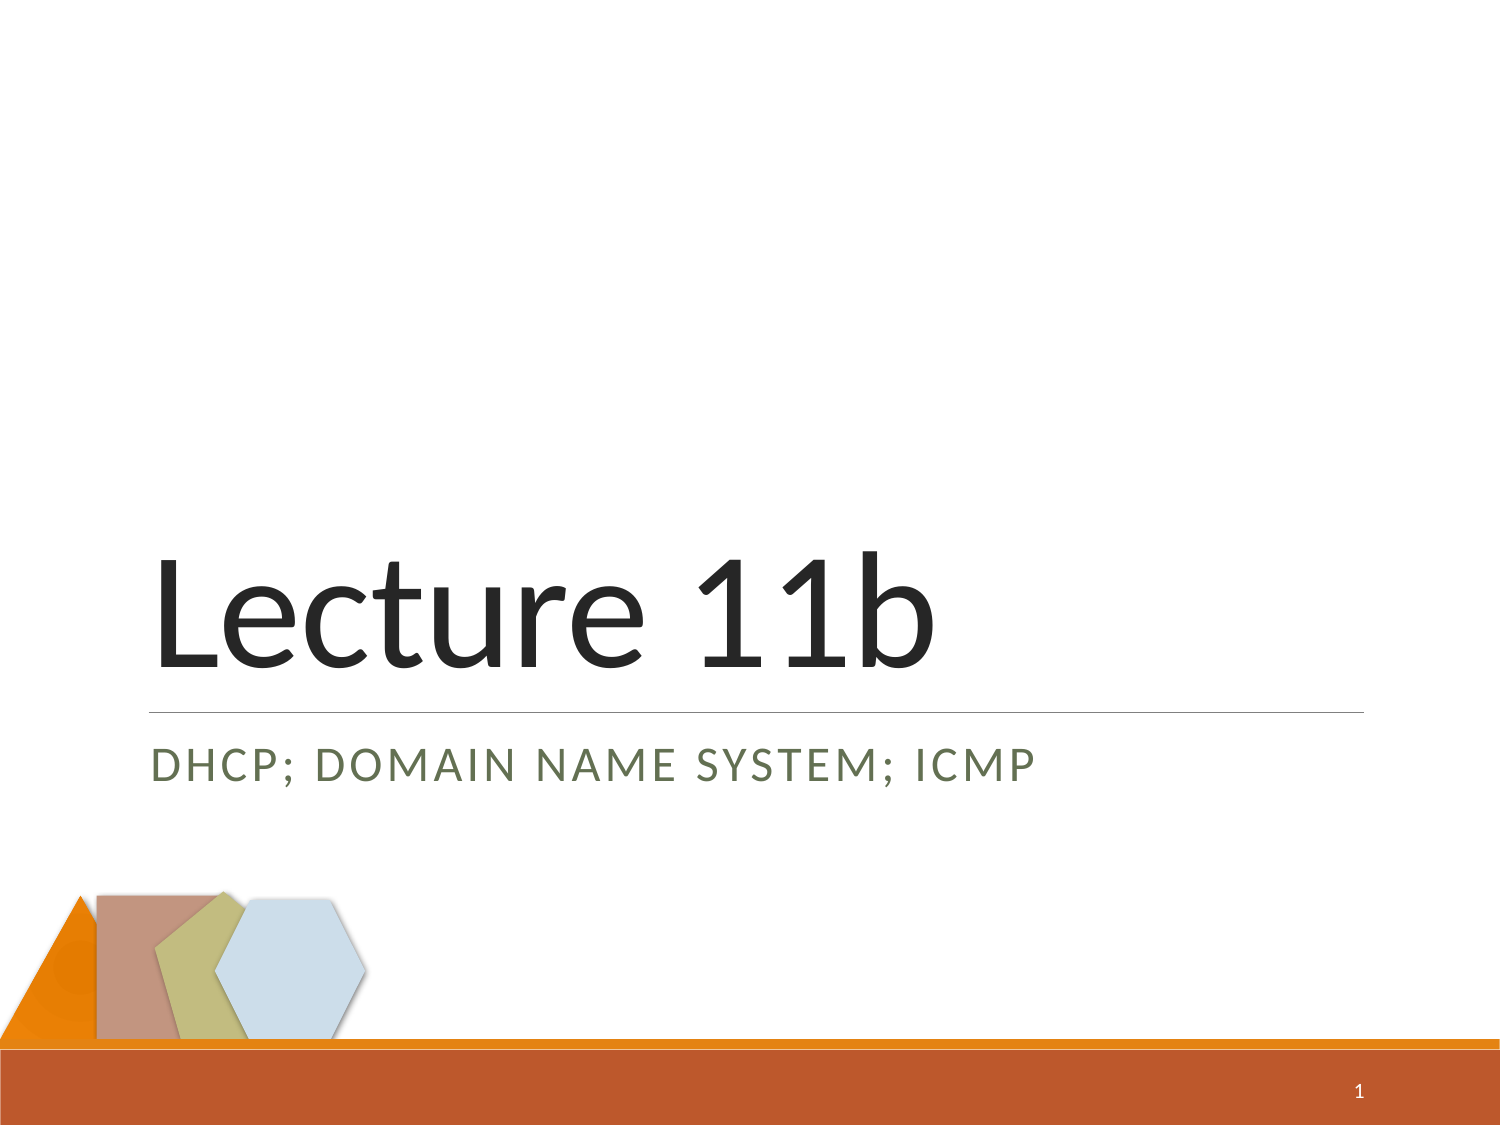

# Lecture 11b
DHCP; Domain Name System; ICMP
1